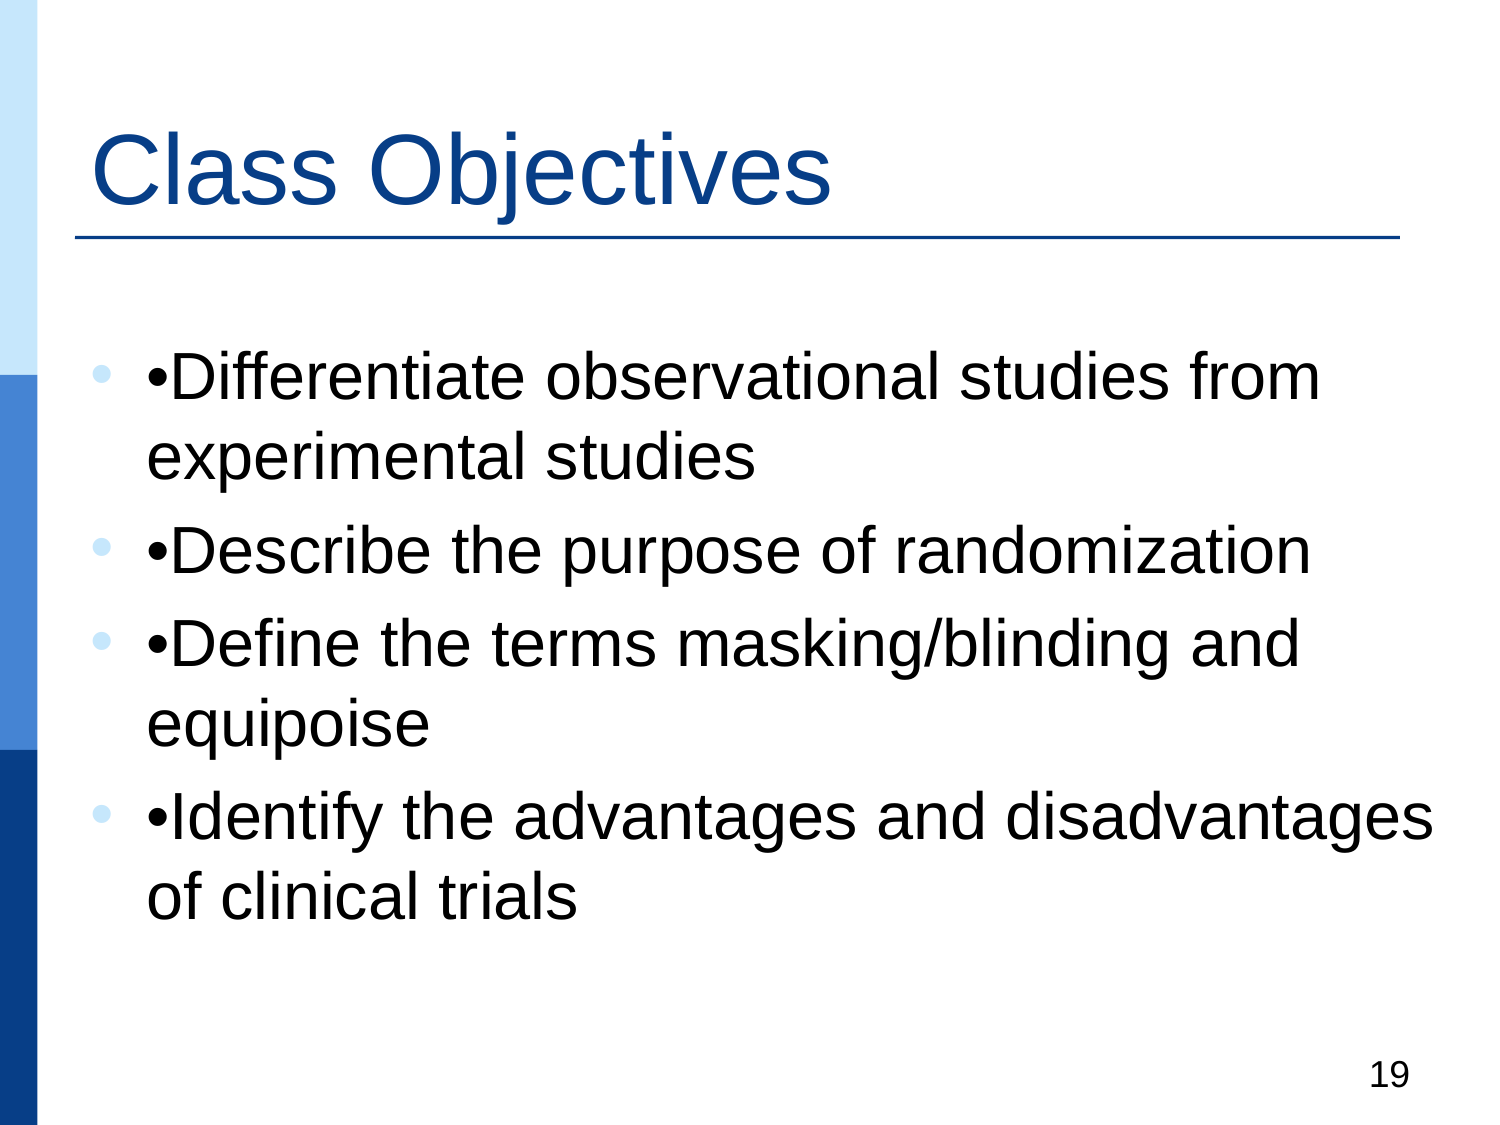

# Class Objectives

•Differentiate observational studies from experimental studies
•Describe the purpose of randomization
•Define the terms masking/blinding and equipoise
•Identify the advantages and disadvantages of clinical trials

19